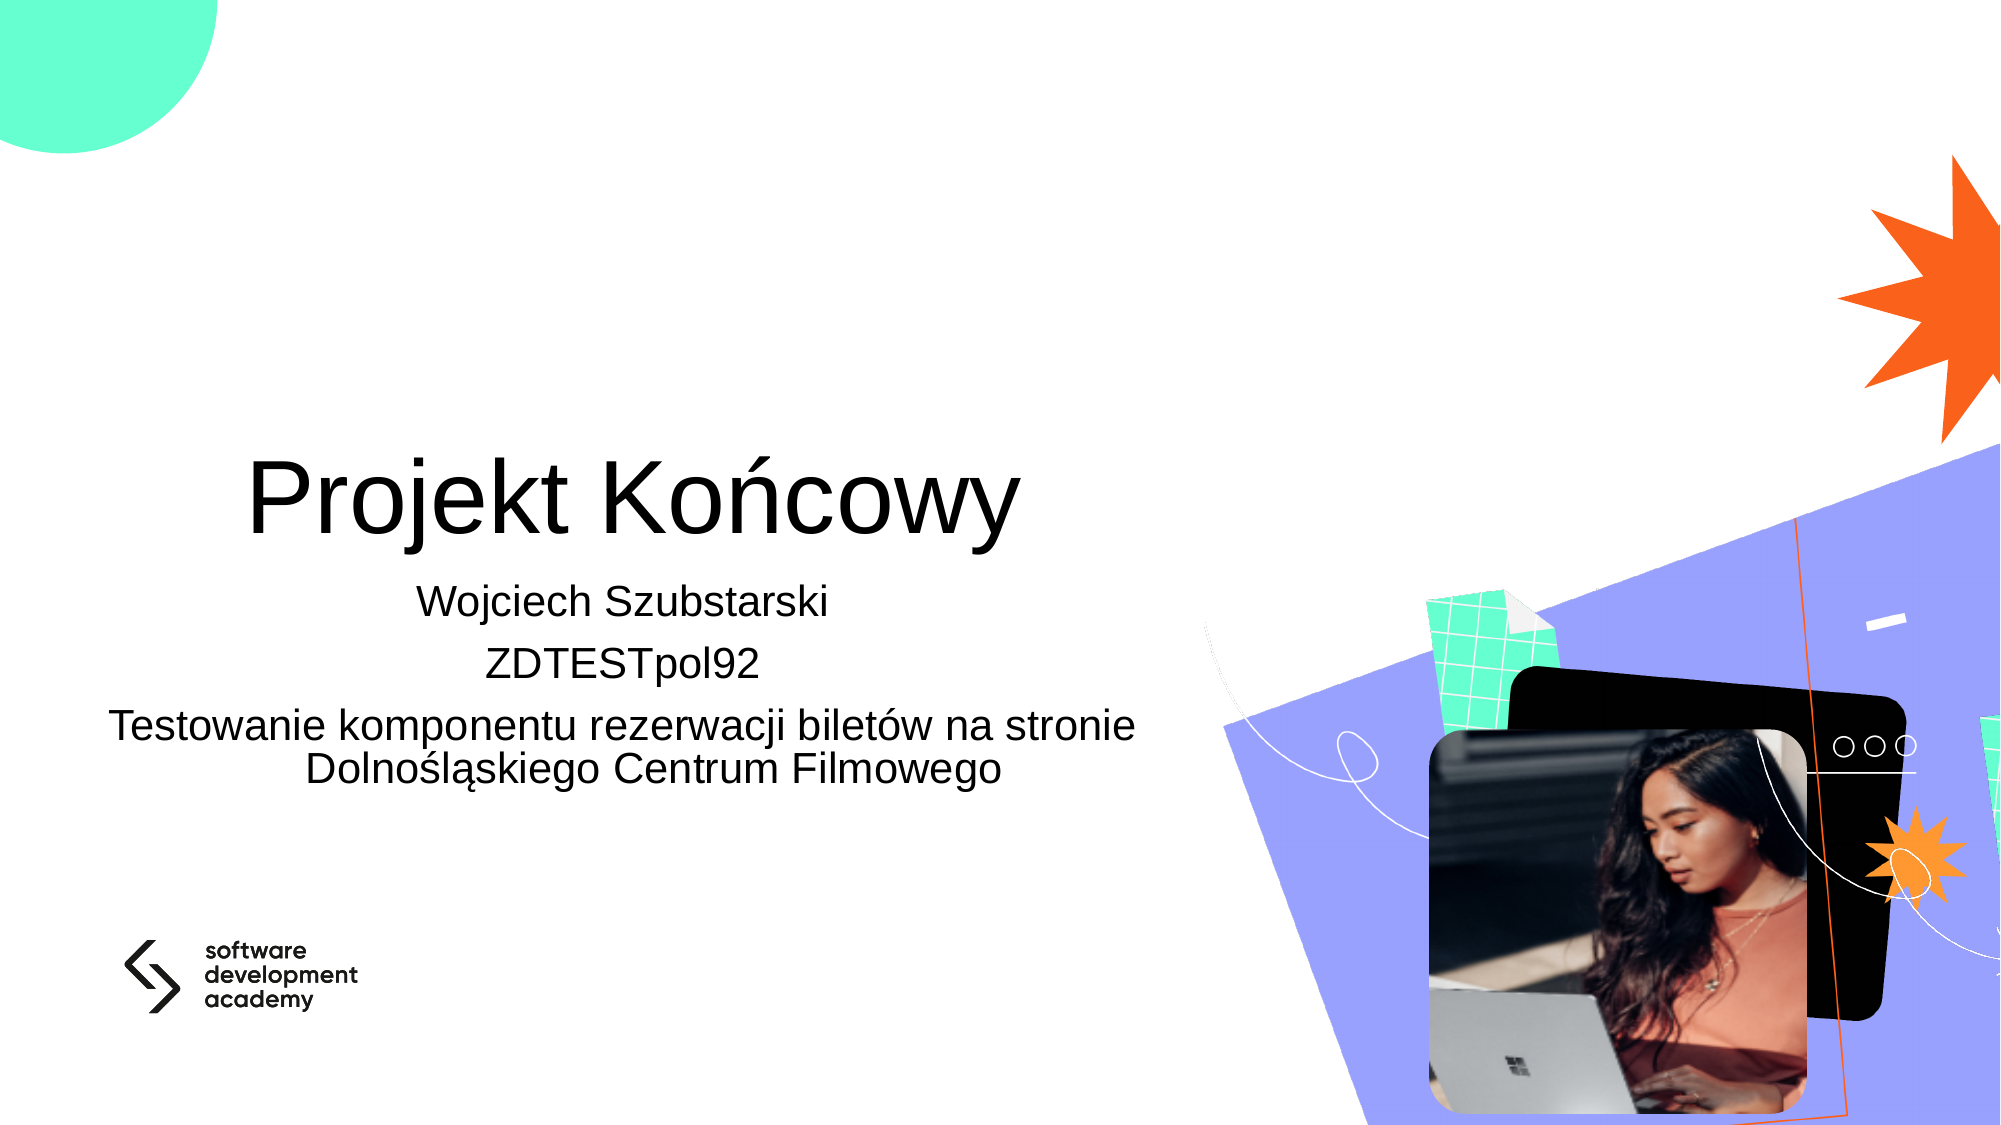

# Projekt Końcowy
Wojciech Szubstarski
ZDTESTpol92
Testowanie komponentu rezerwacji biletów na stronie Dolnośląskiego Centrum Filmowego